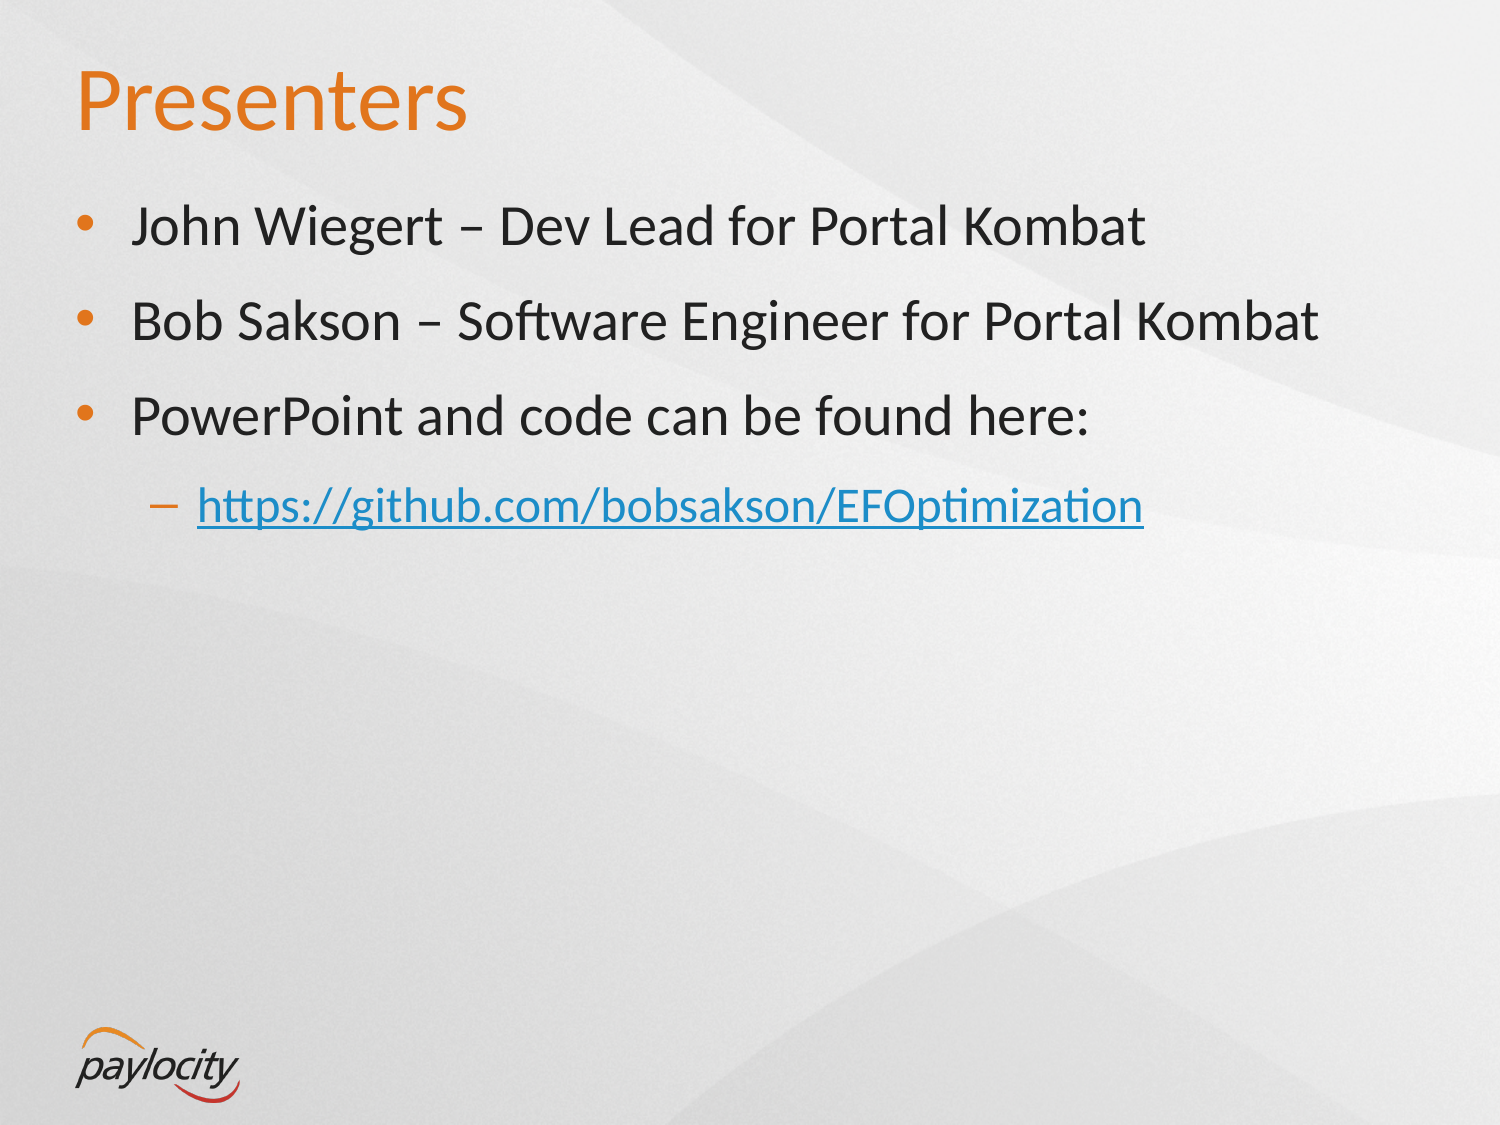

# Presenters
John Wiegert – Dev Lead for Portal Kombat
Bob Sakson – Software Engineer for Portal Kombat
PowerPoint and code can be found here:
https://github.com/bobsakson/EFOptimization